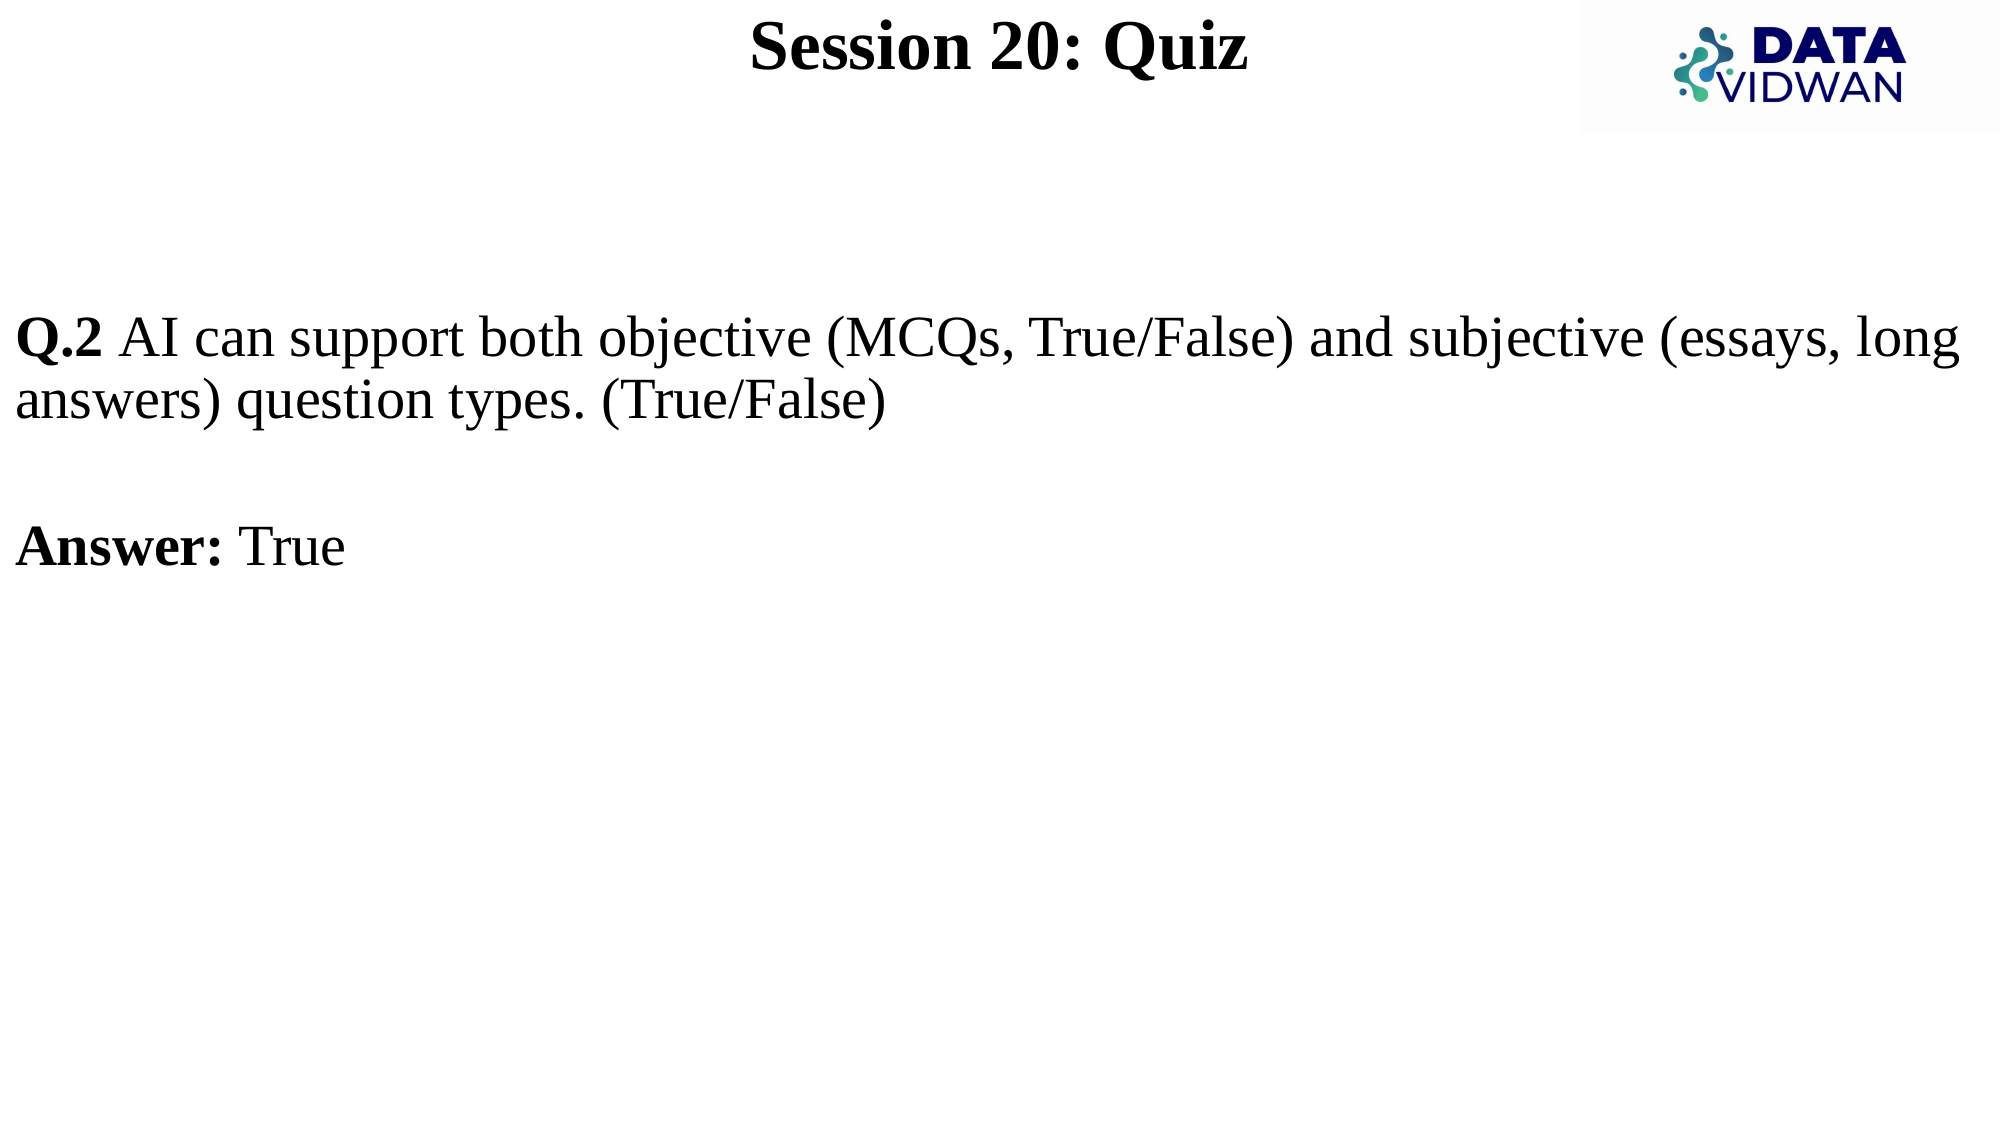

# Session 20: Quiz

Q.2 AI can support both objective (MCQs, True/False) and subjective (essays, long answers) question types. (True/False)
Answer: True